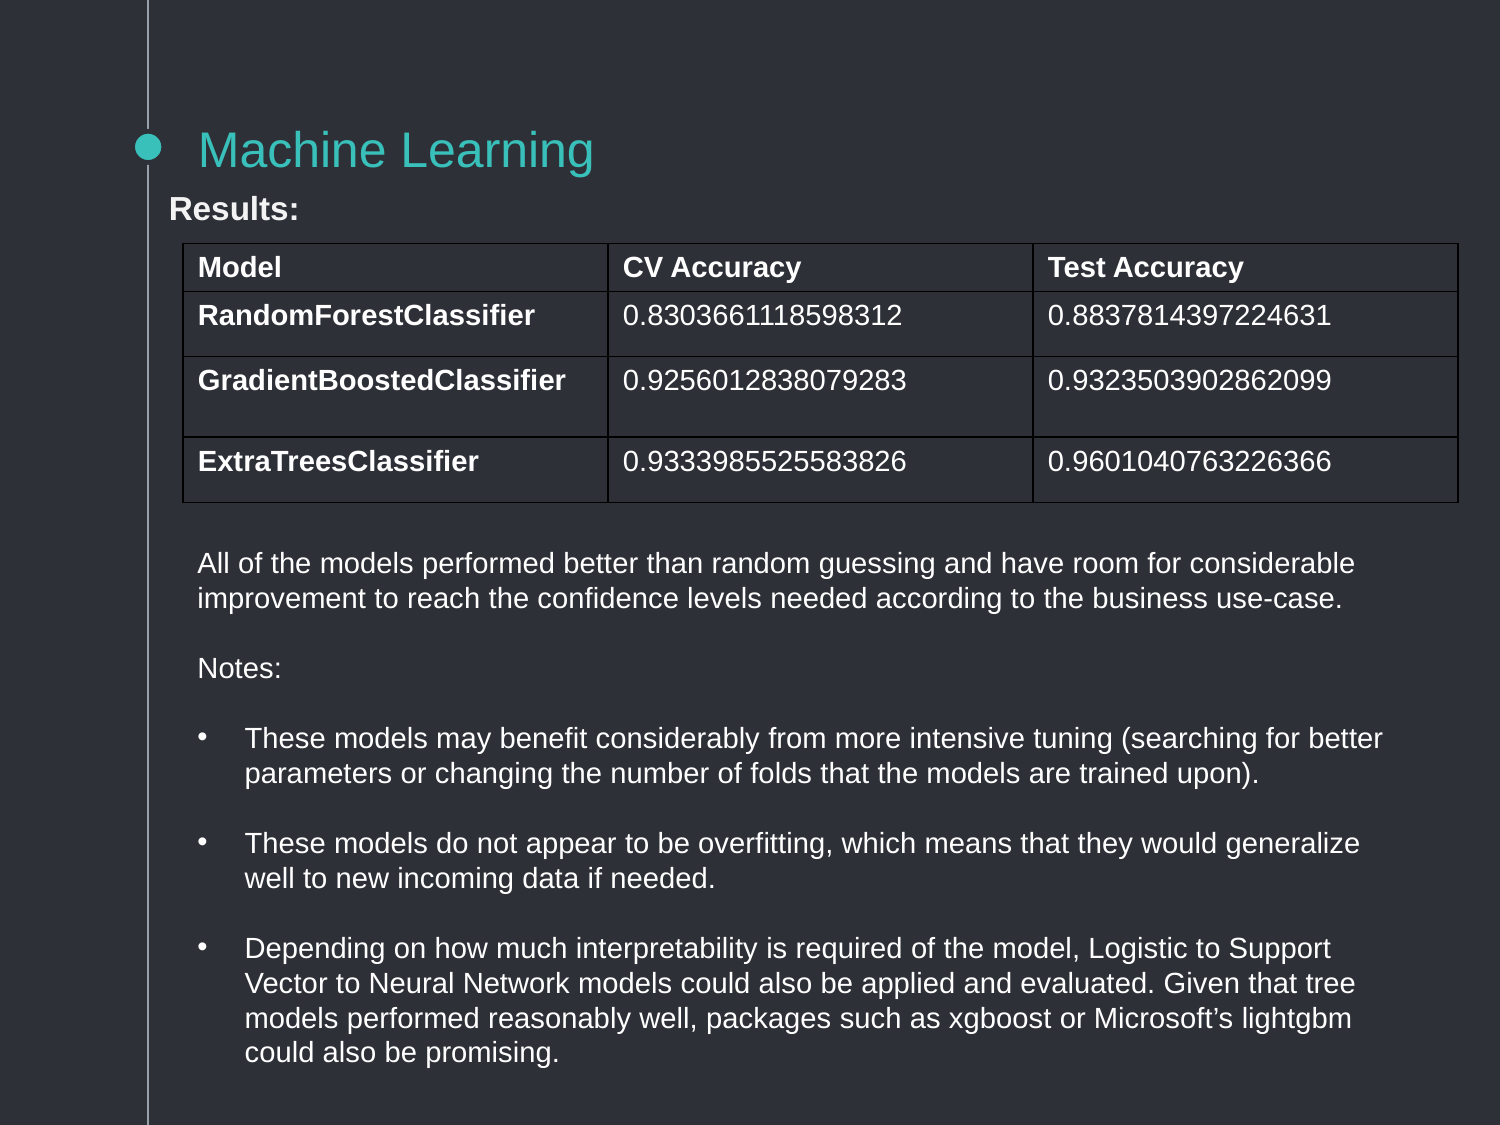

# Machine Learning

Results:

| Model | CV Accuracy | Test Accuracy |
| --- | --- | --- |
| RandomForestClassifier | 0.8303661118598312 | 0.8837814397224631 |
| GradientBoostedClassifier | 0.9256012838079283 | 0.9323503902862099 |
| ExtraTreesClassifier | 0.9333985525583826 | 0.9601040763226366 |
All of the models performed better than random guessing and have room for considerable improvement to reach the confidence levels needed according to the business use-case.

Notes:

These models may benefit considerably from more intensive tuning (searching for better parameters or changing the number of folds that the models are trained upon).

These models do not appear to be overfitting, which means that they would generalize well to new incoming data if needed.

Depending on how much interpretability is required of the model, Logistic to Support Vector to Neural Network models could also be applied and evaluated. Given that tree models performed reasonably well, packages such as xgboost or Microsoft’s lightgbm could also be promising.